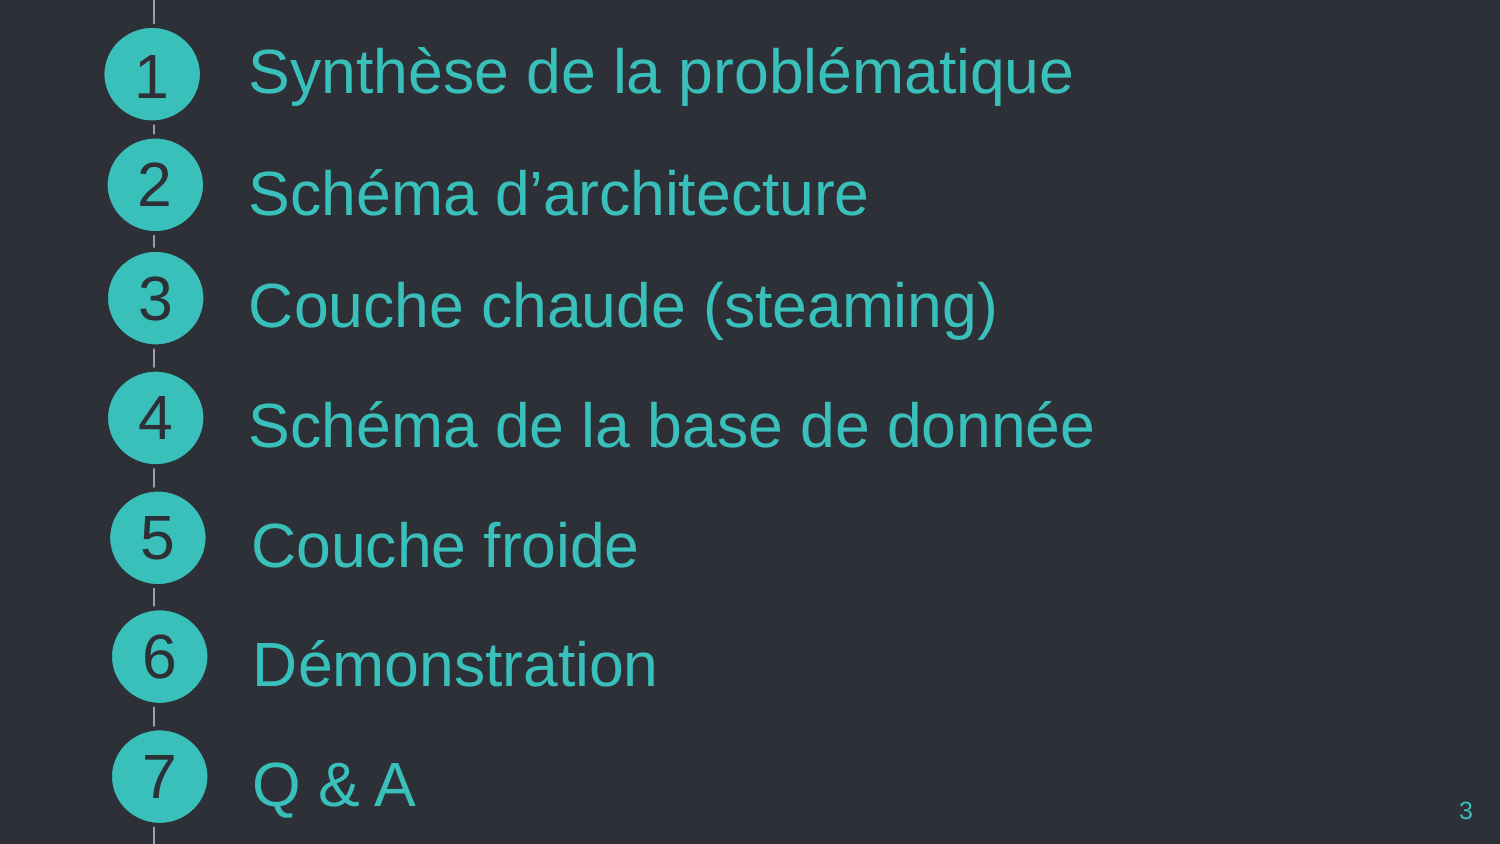

1
Synthèse de la problématique

2

# Schéma d’architecture
3

Couche chaude (steaming)

2
4

Schéma de la base de donnée
5

Couche froide
6

Démonstration
7

Q & A
3